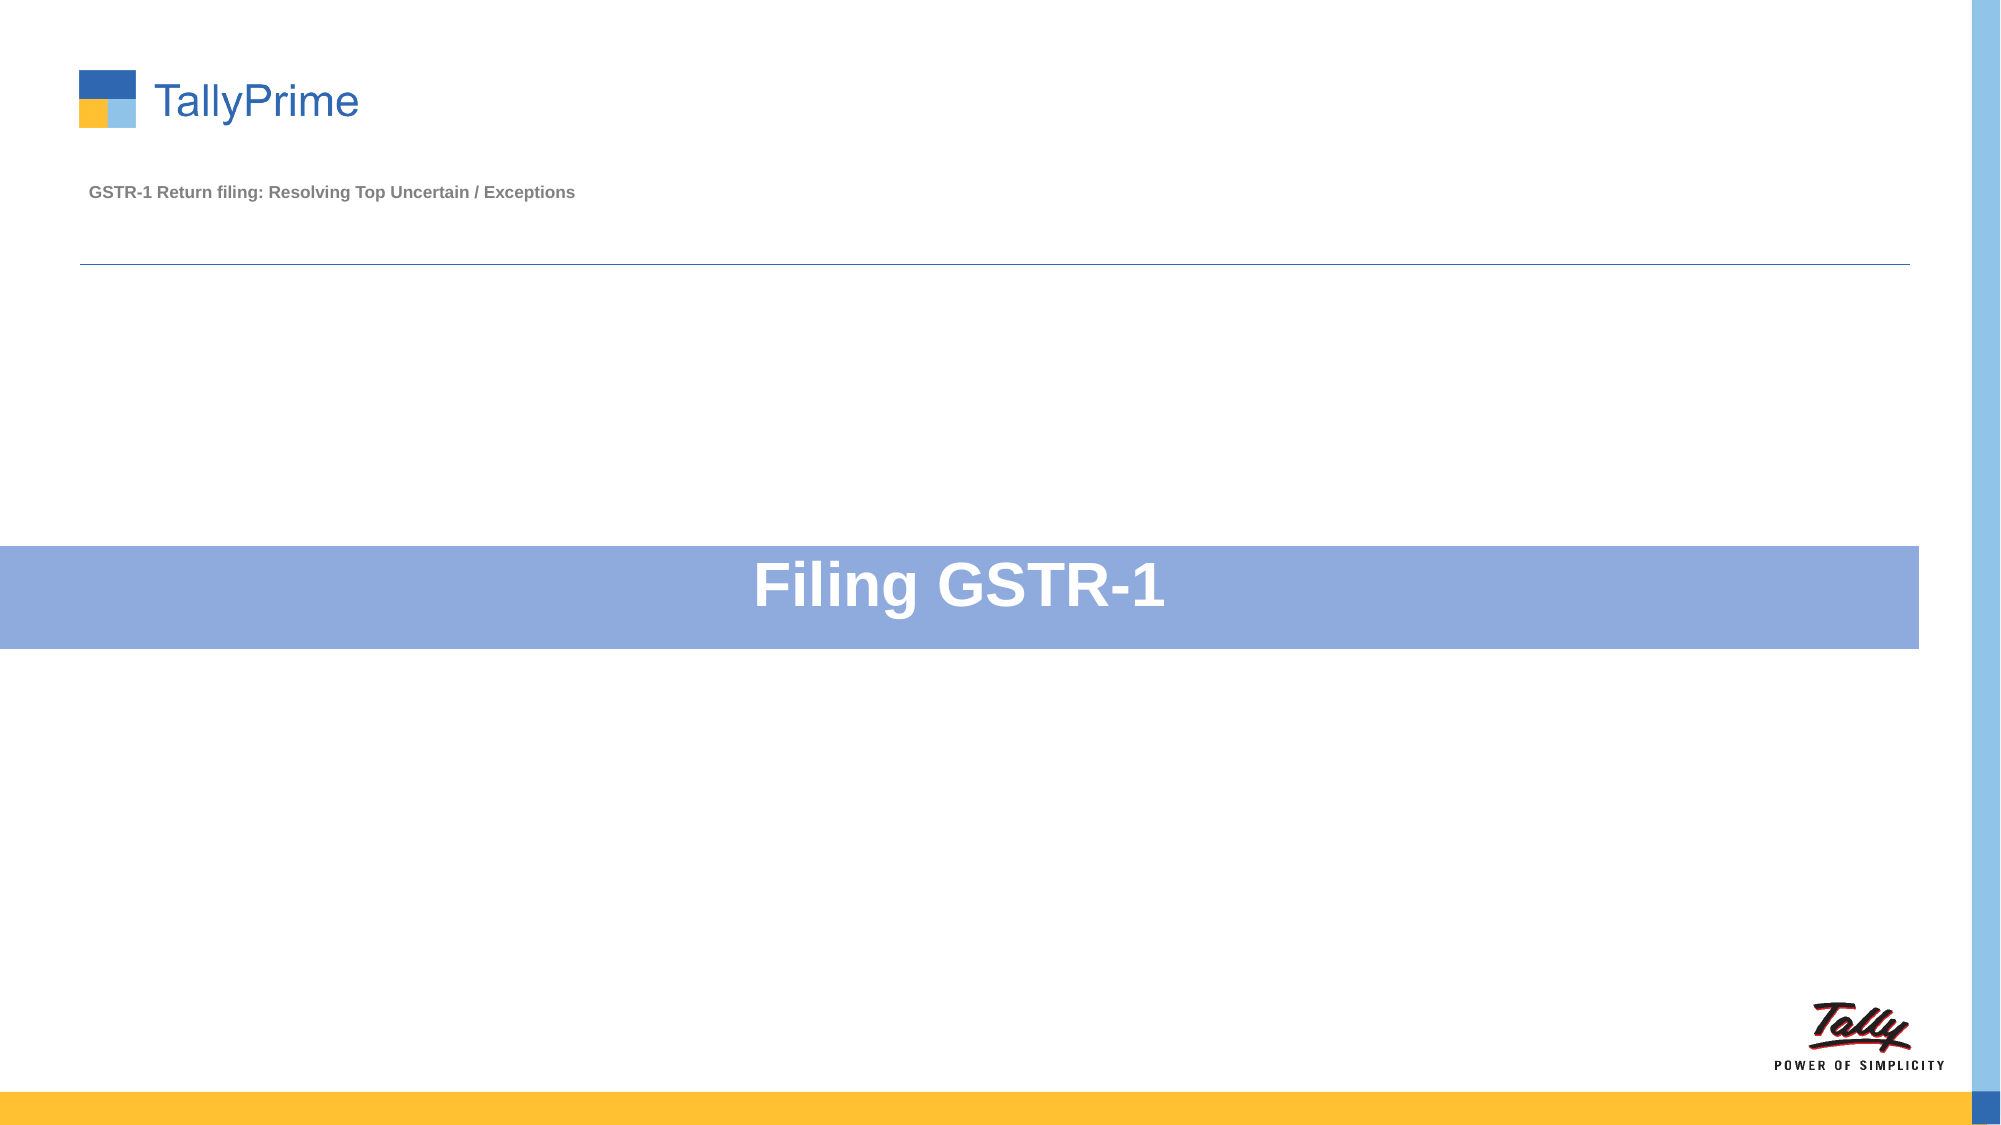

# GSTR-1 Return filing: Resolving Top Uncertain / Exceptions
Filing GSTR-1